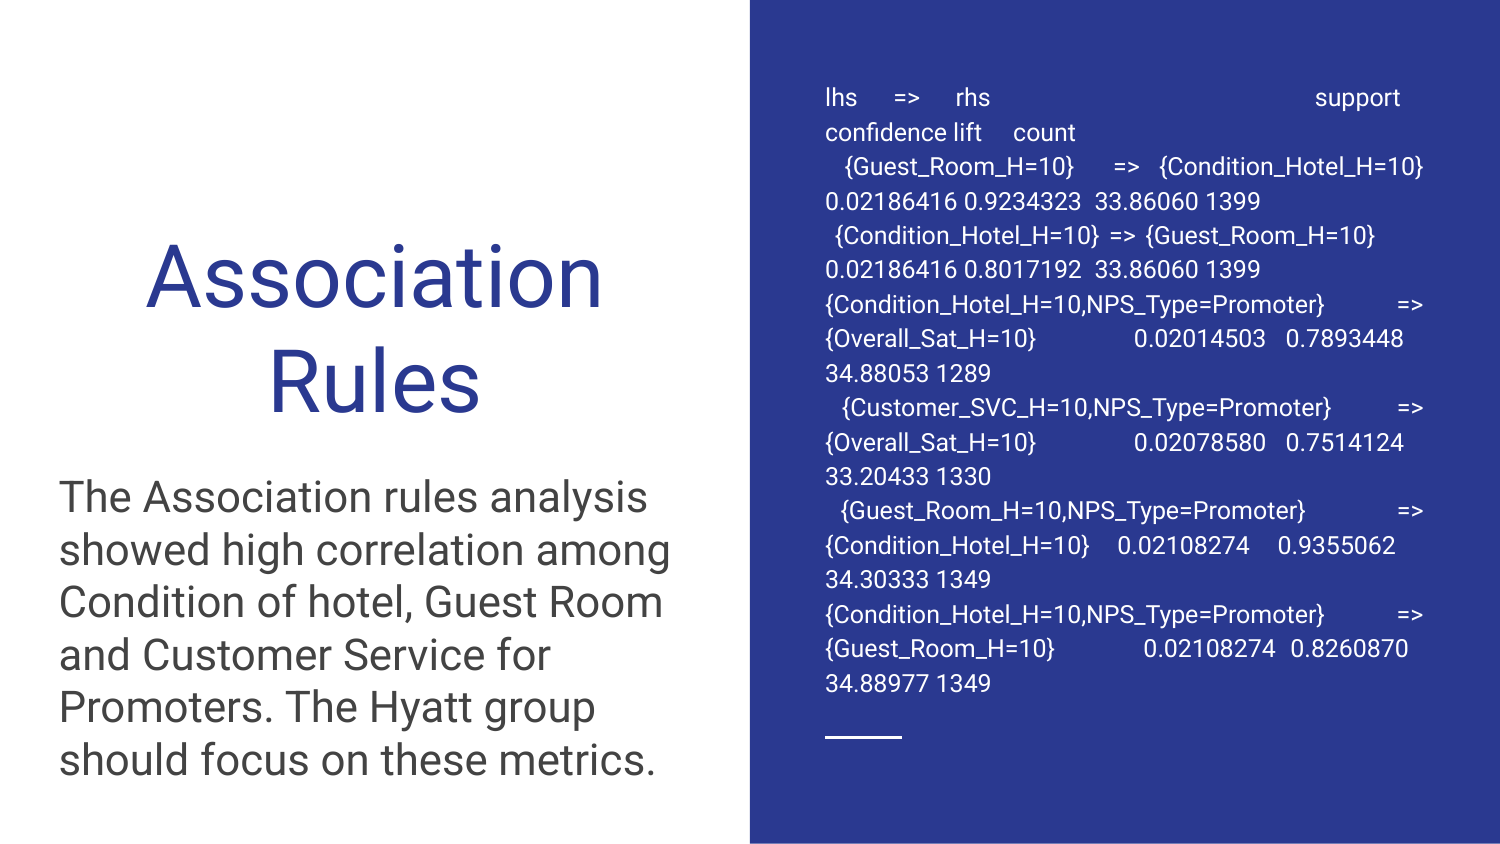

lhs     =>     rhs                                              support    confidence lift     count
 {Guest_Room_H=10}  => {Condition_Hotel_H=10} 0.02186416 0.9234323  33.86060 1399
 {Condition_Hotel_H=10} => {Guest_Room_H=10}      0.02186416 0.8017192  33.86060 1399
{Condition_Hotel_H=10,NPS_Type=Promoter} => {Overall_Sat_H=10}     0.02014503 0.7893448  34.88053 1289
 {Customer_SVC_H=10,NPS_Type=Promoter}    => {Overall_Sat_H=10}     0.02078580 0.7514124  33.20433 1330
 {Guest_Room_H=10,NPS_Type=Promoter}      => {Condition_Hotel_H=10} 0.02108274 0.9355062  34.30333 1349
{Condition_Hotel_H=10,NPS_Type=Promoter} => {Guest_Room_H=10}      0.02108274 0.8260870  34.88977 1349
# Association Rules
The Association rules analysis showed high correlation among Condition of hotel, Guest Room and Customer Service for Promoters. The Hyatt group should focus on these metrics.